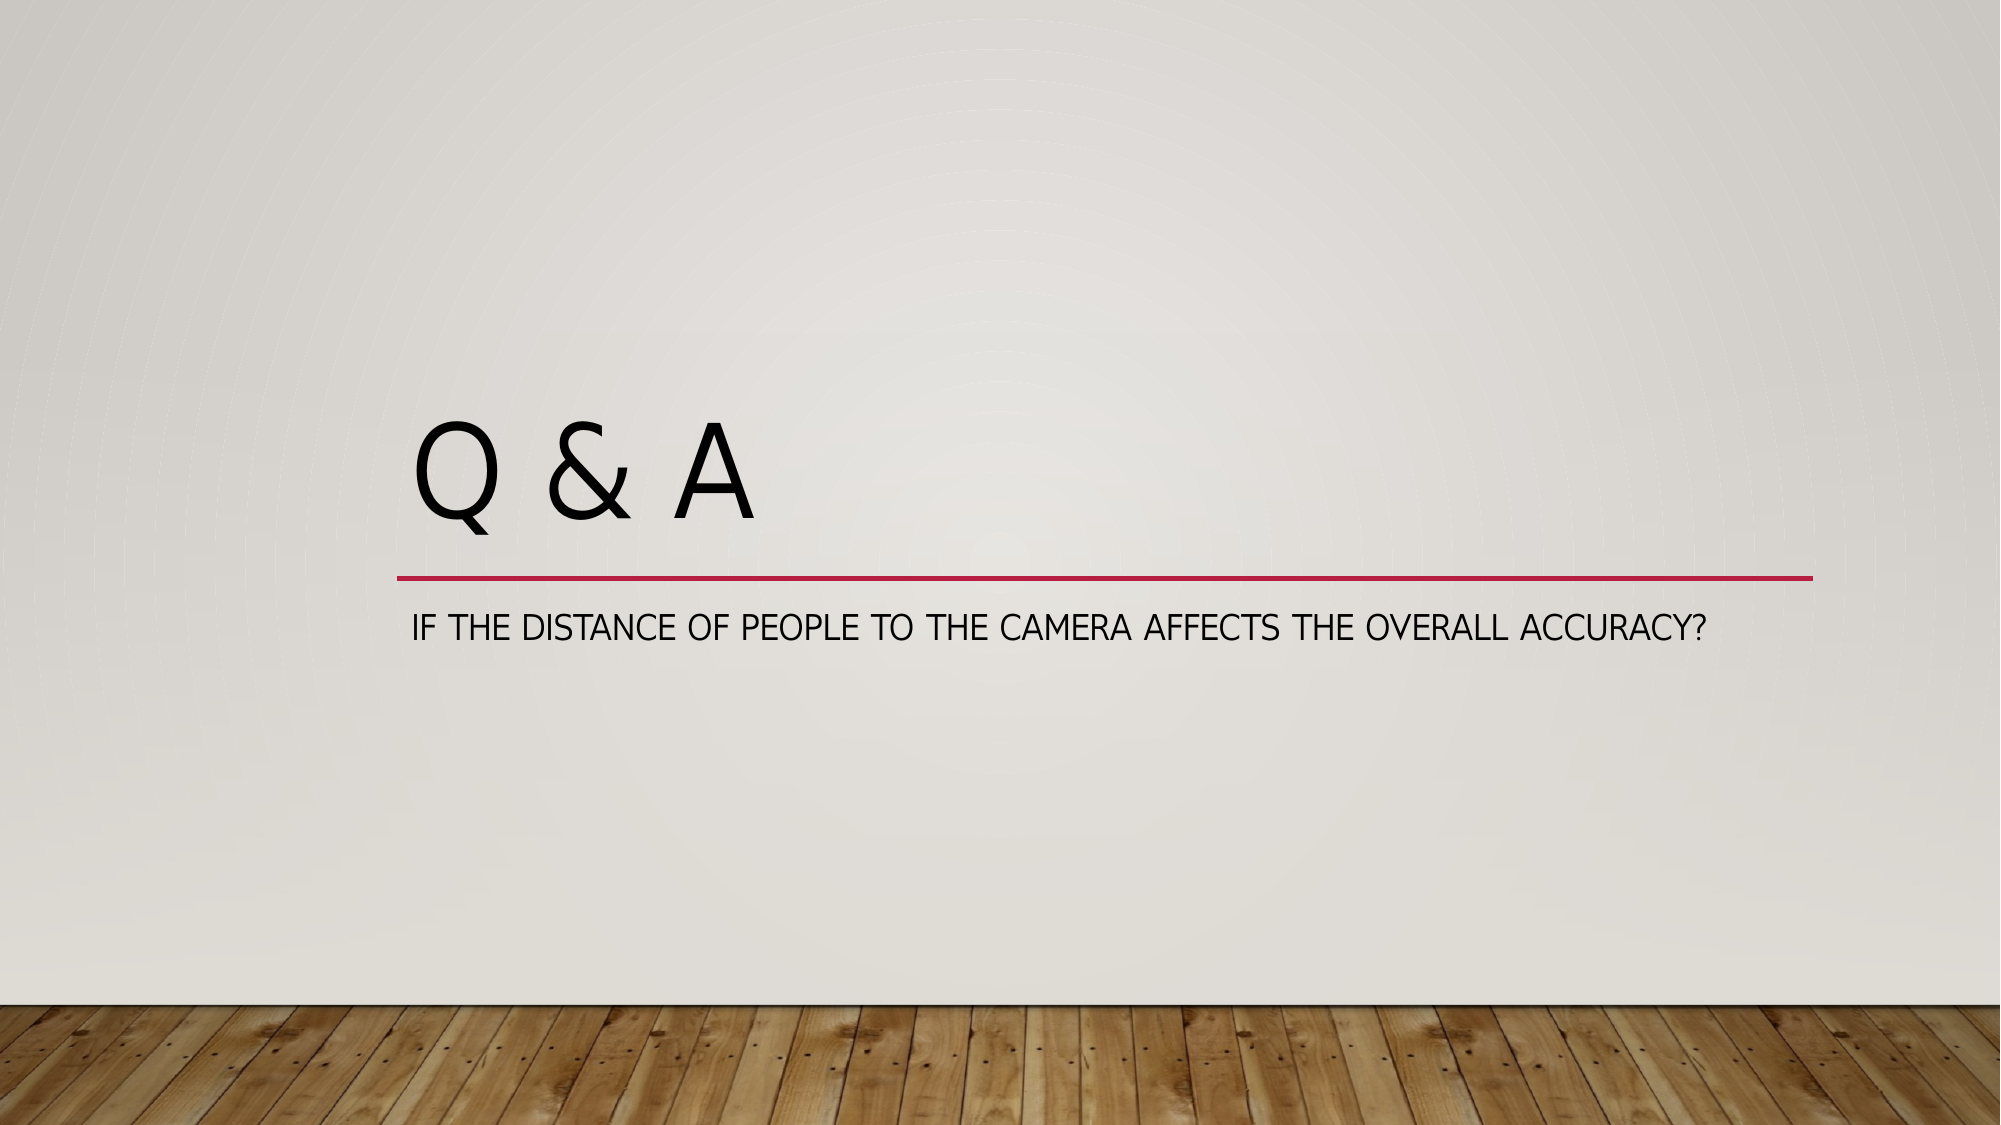

# Q & A
if the distance of people to the camera affects the overall accuracy?